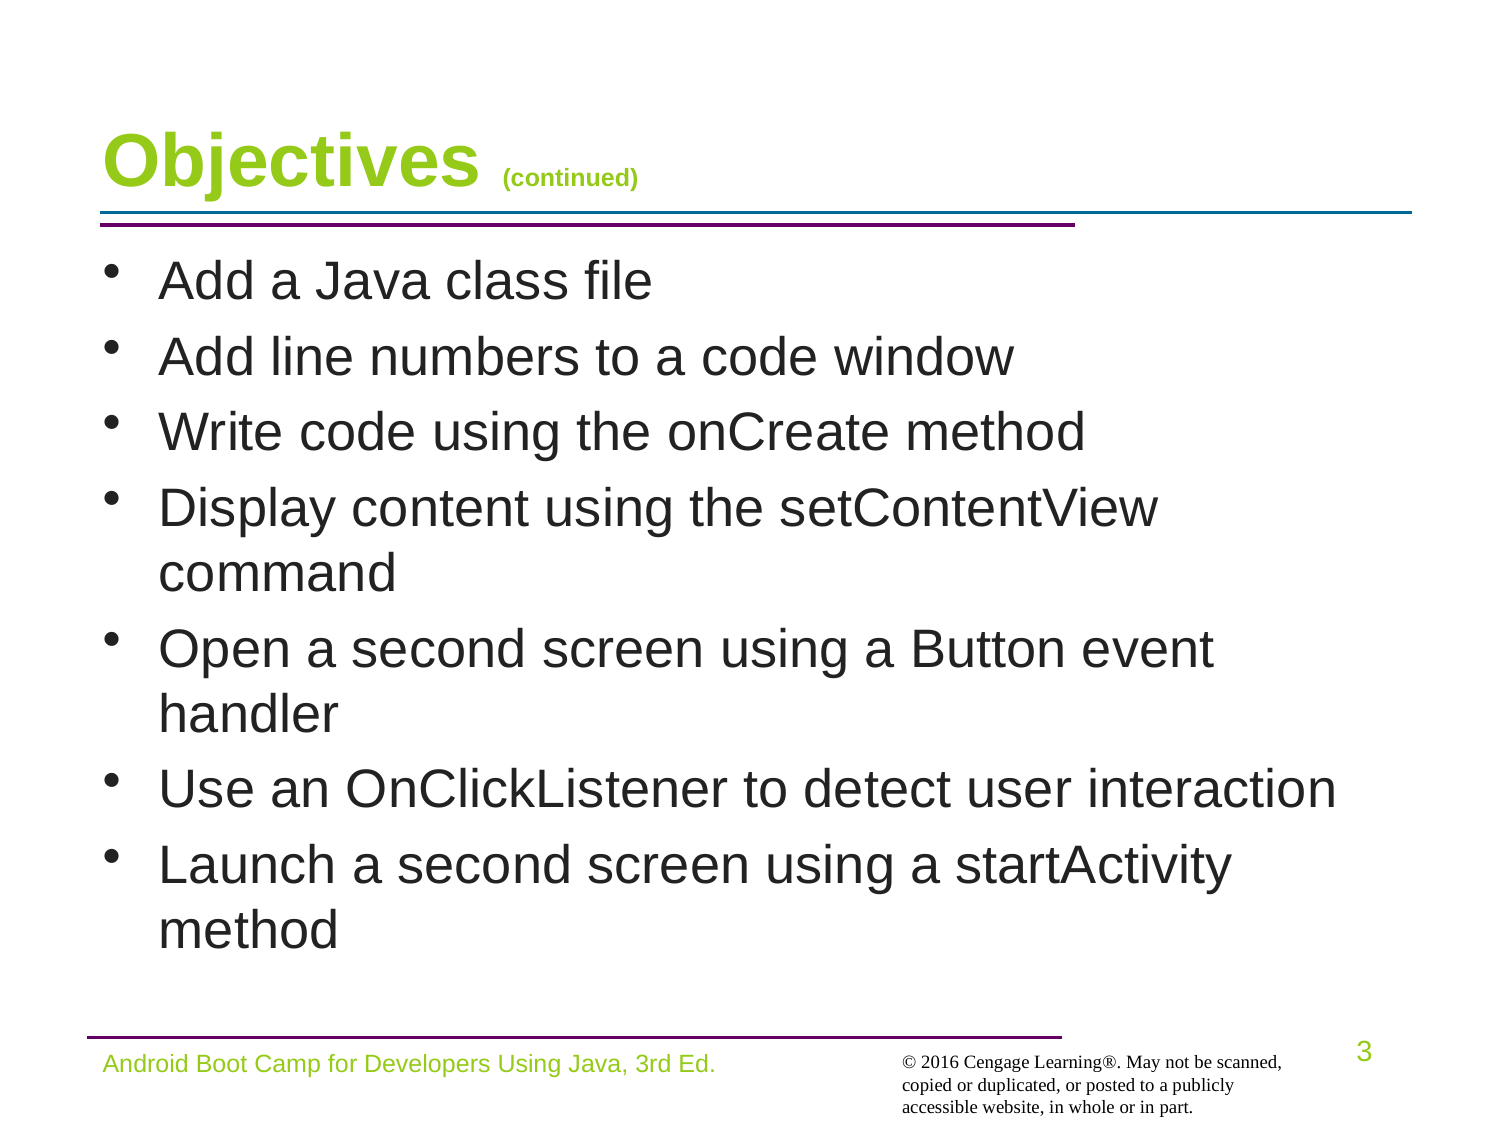

# Objectives (continued)
Add a Java class file
Add line numbers to a code window
Write code using the onCreate method
Display content using the setContentView command
Open a second screen using a Button event handler
Use an OnClickListener to detect user interaction
Launch a second screen using a startActivity method
Android Boot Camp for Developers Using Java, 3rd Ed.
3